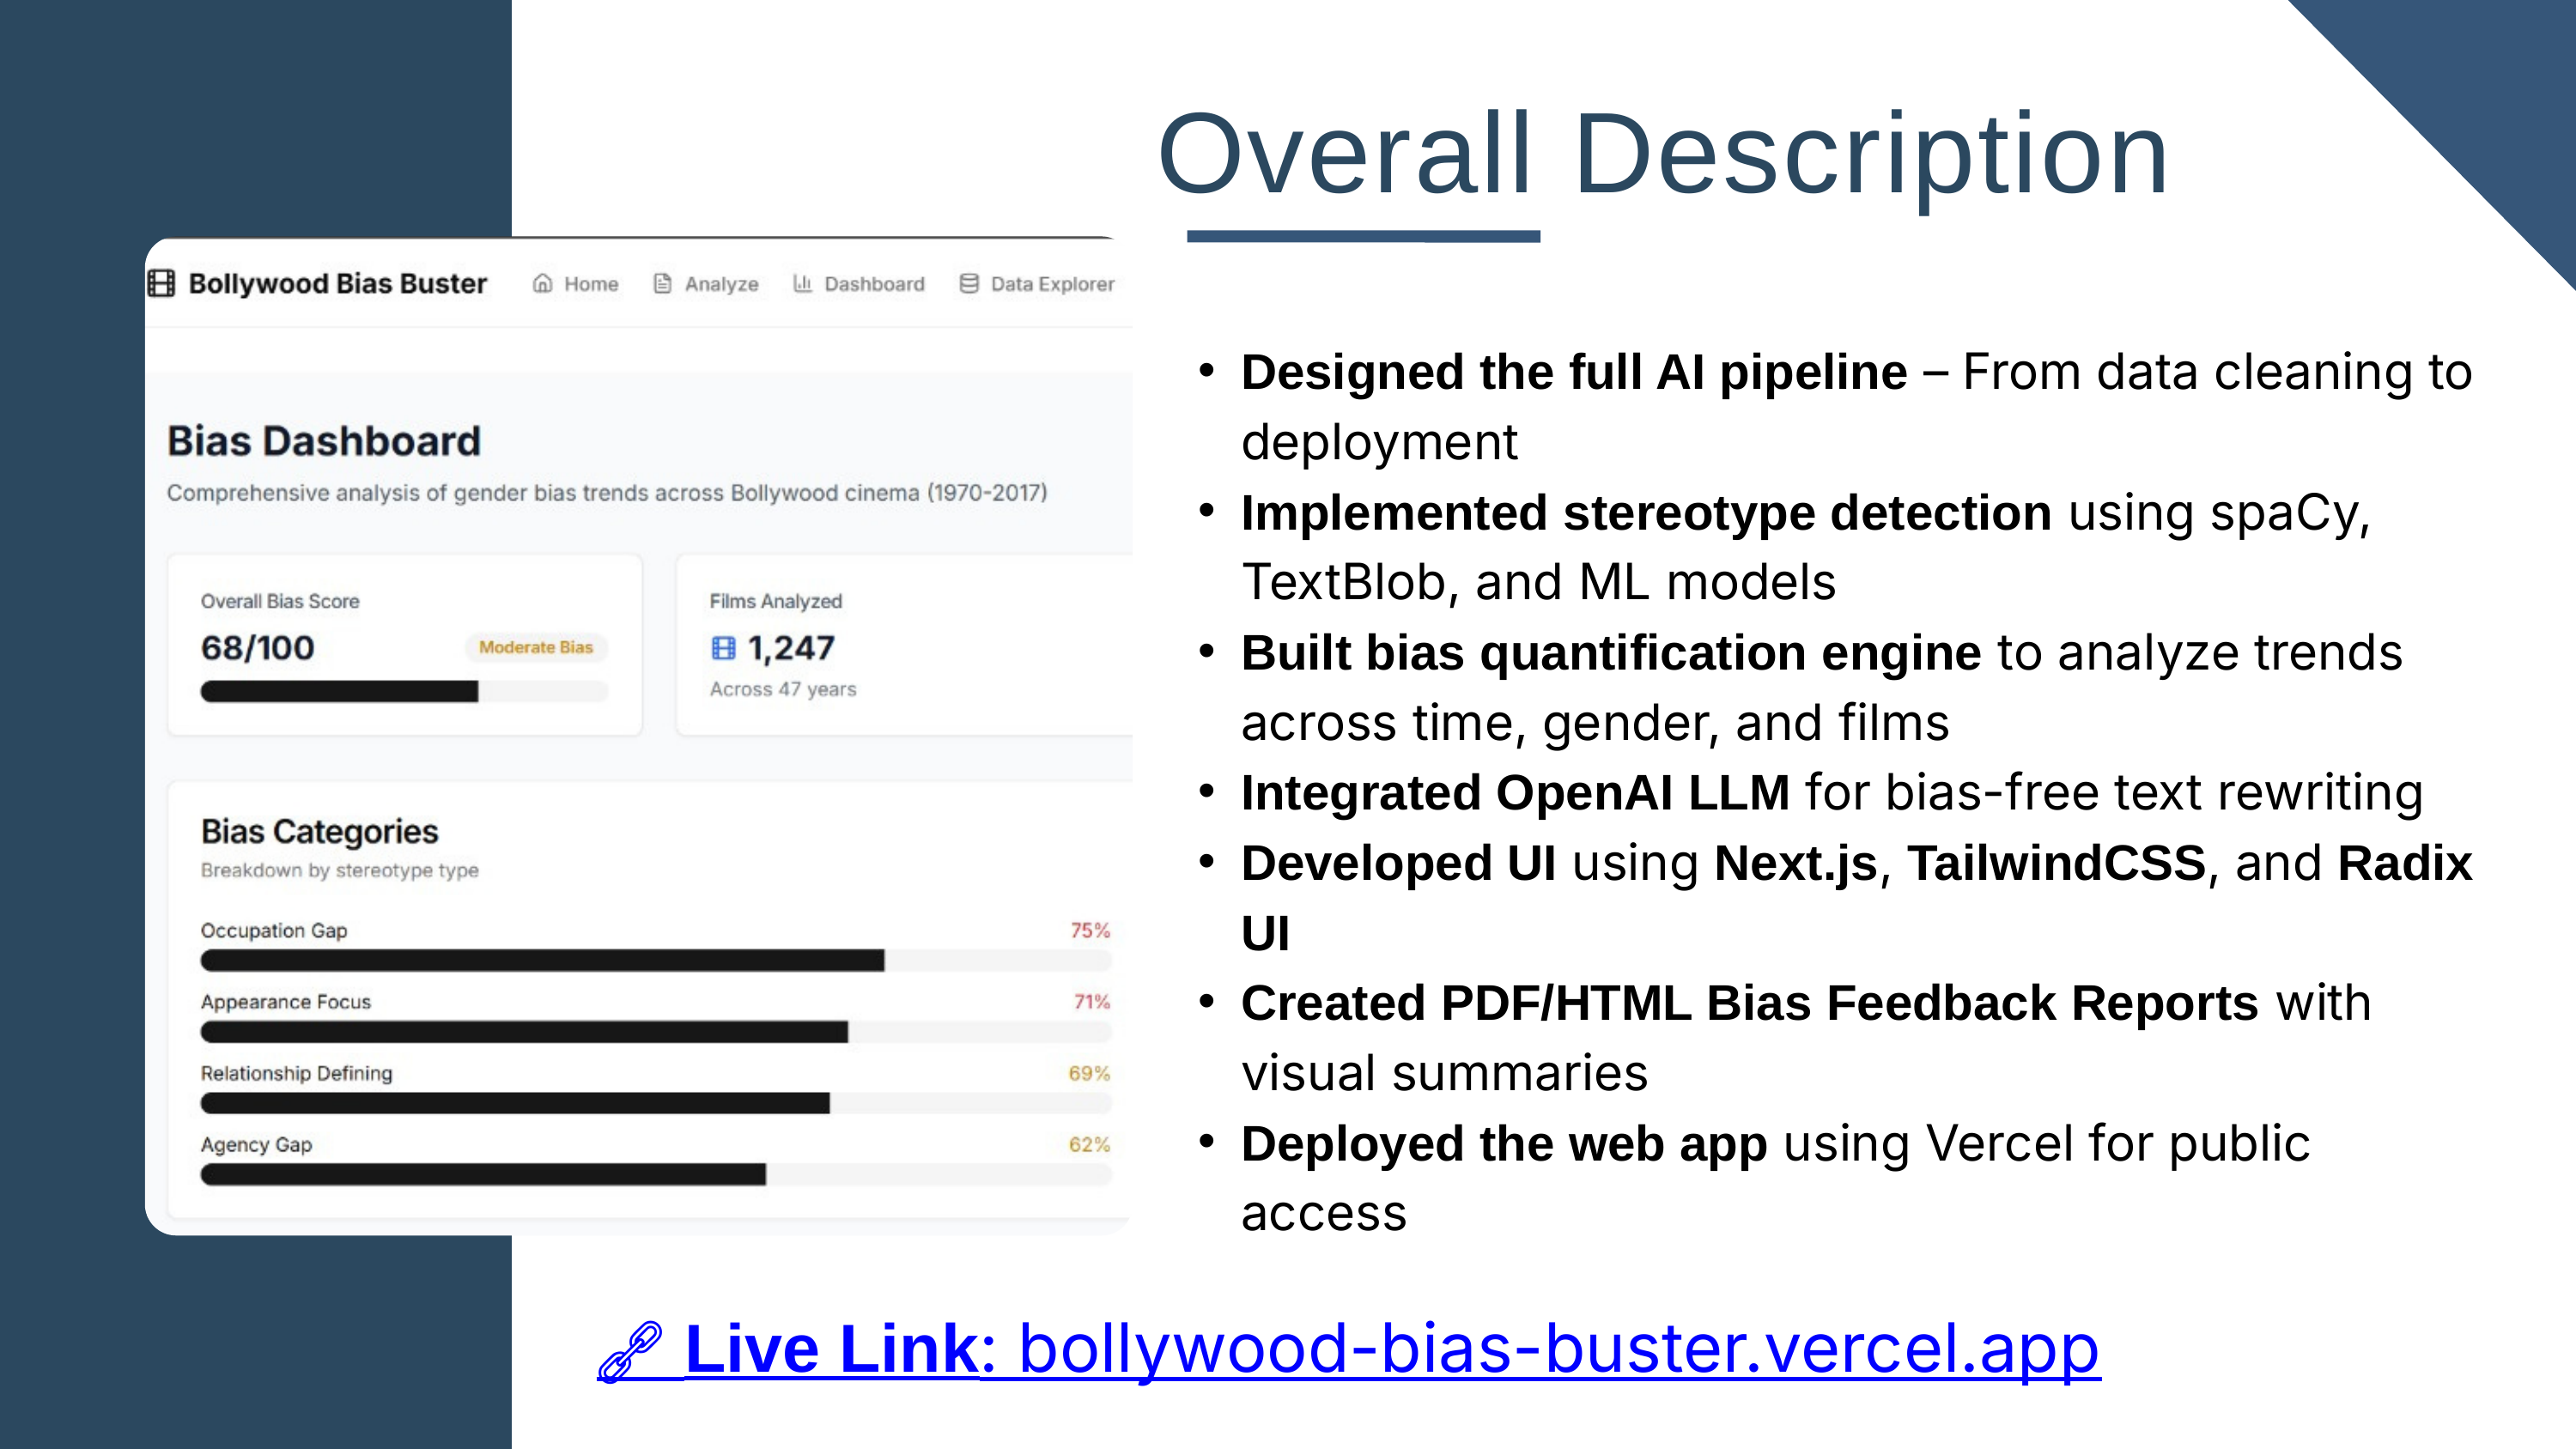

Overall Description

Designed the full AI pipeline – From data cleaning to deployment
Implemented stereotype detection using spaCy, TextBlob, and ML models
Built bias quantification engine to analyze trends across time, gender, and films
Integrated OpenAI LLM for bias-free text rewriting
Developed UI using Next.js, TailwindCSS, and Radix UI
Created PDF/HTML Bias Feedback Reports with visual summaries
Deployed the web app using Vercel for public access
🔗 Live Link: bollywood-bias-buster.vercel.app